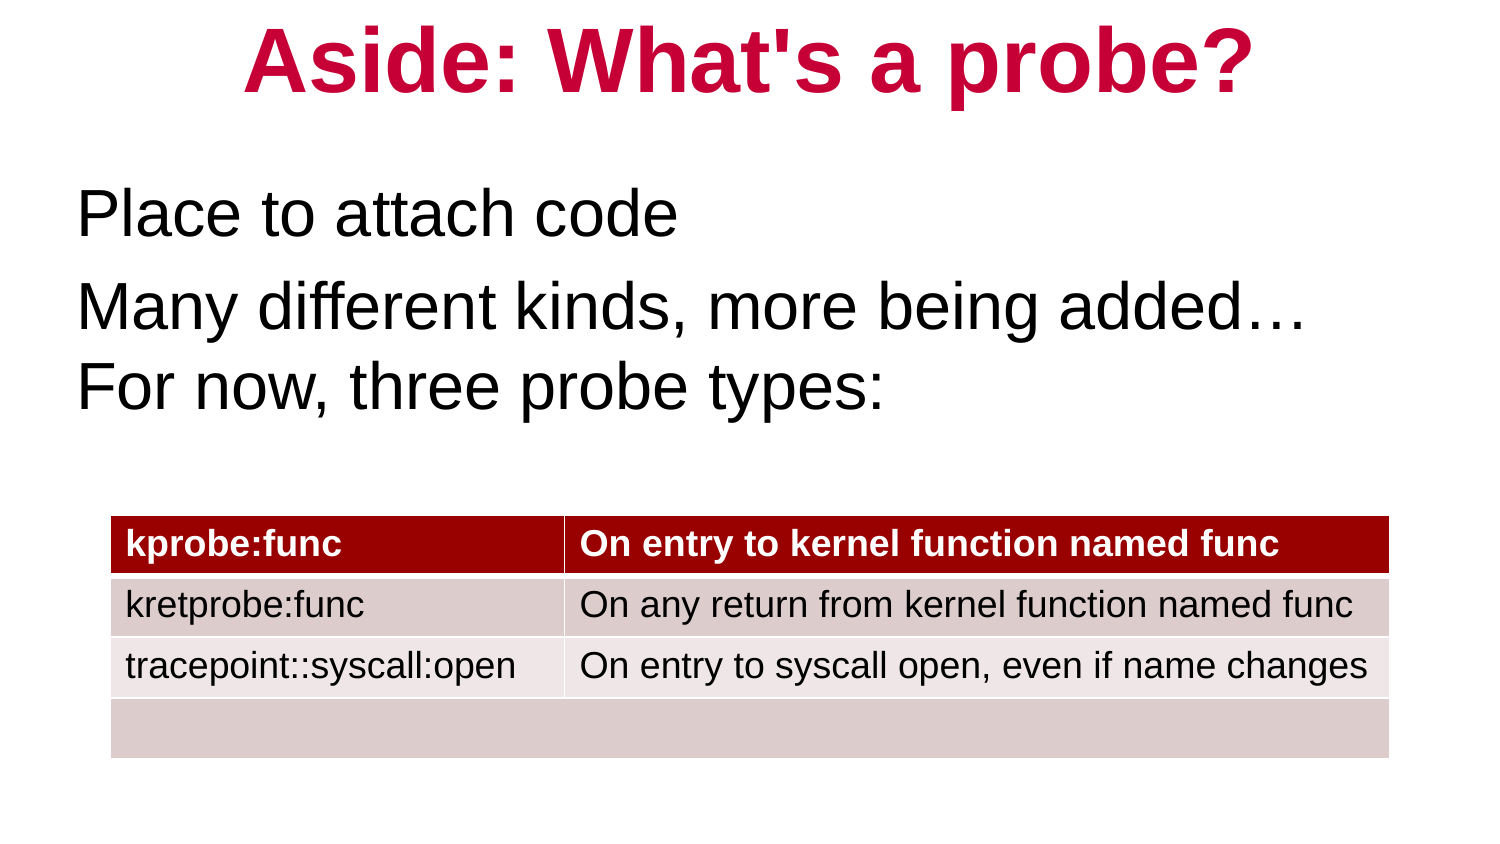

# Aside: What's a probe?
Place to attach code
Many different kinds, more being added…
For now, three probe types:

| kprobe:func | On entry to kernel function named func |
| --- | --- |
| kretprobe:func | On any return from kernel function named func |
| tracepoint::syscall:open | On entry to syscall open, even if name changes |
|  |  |